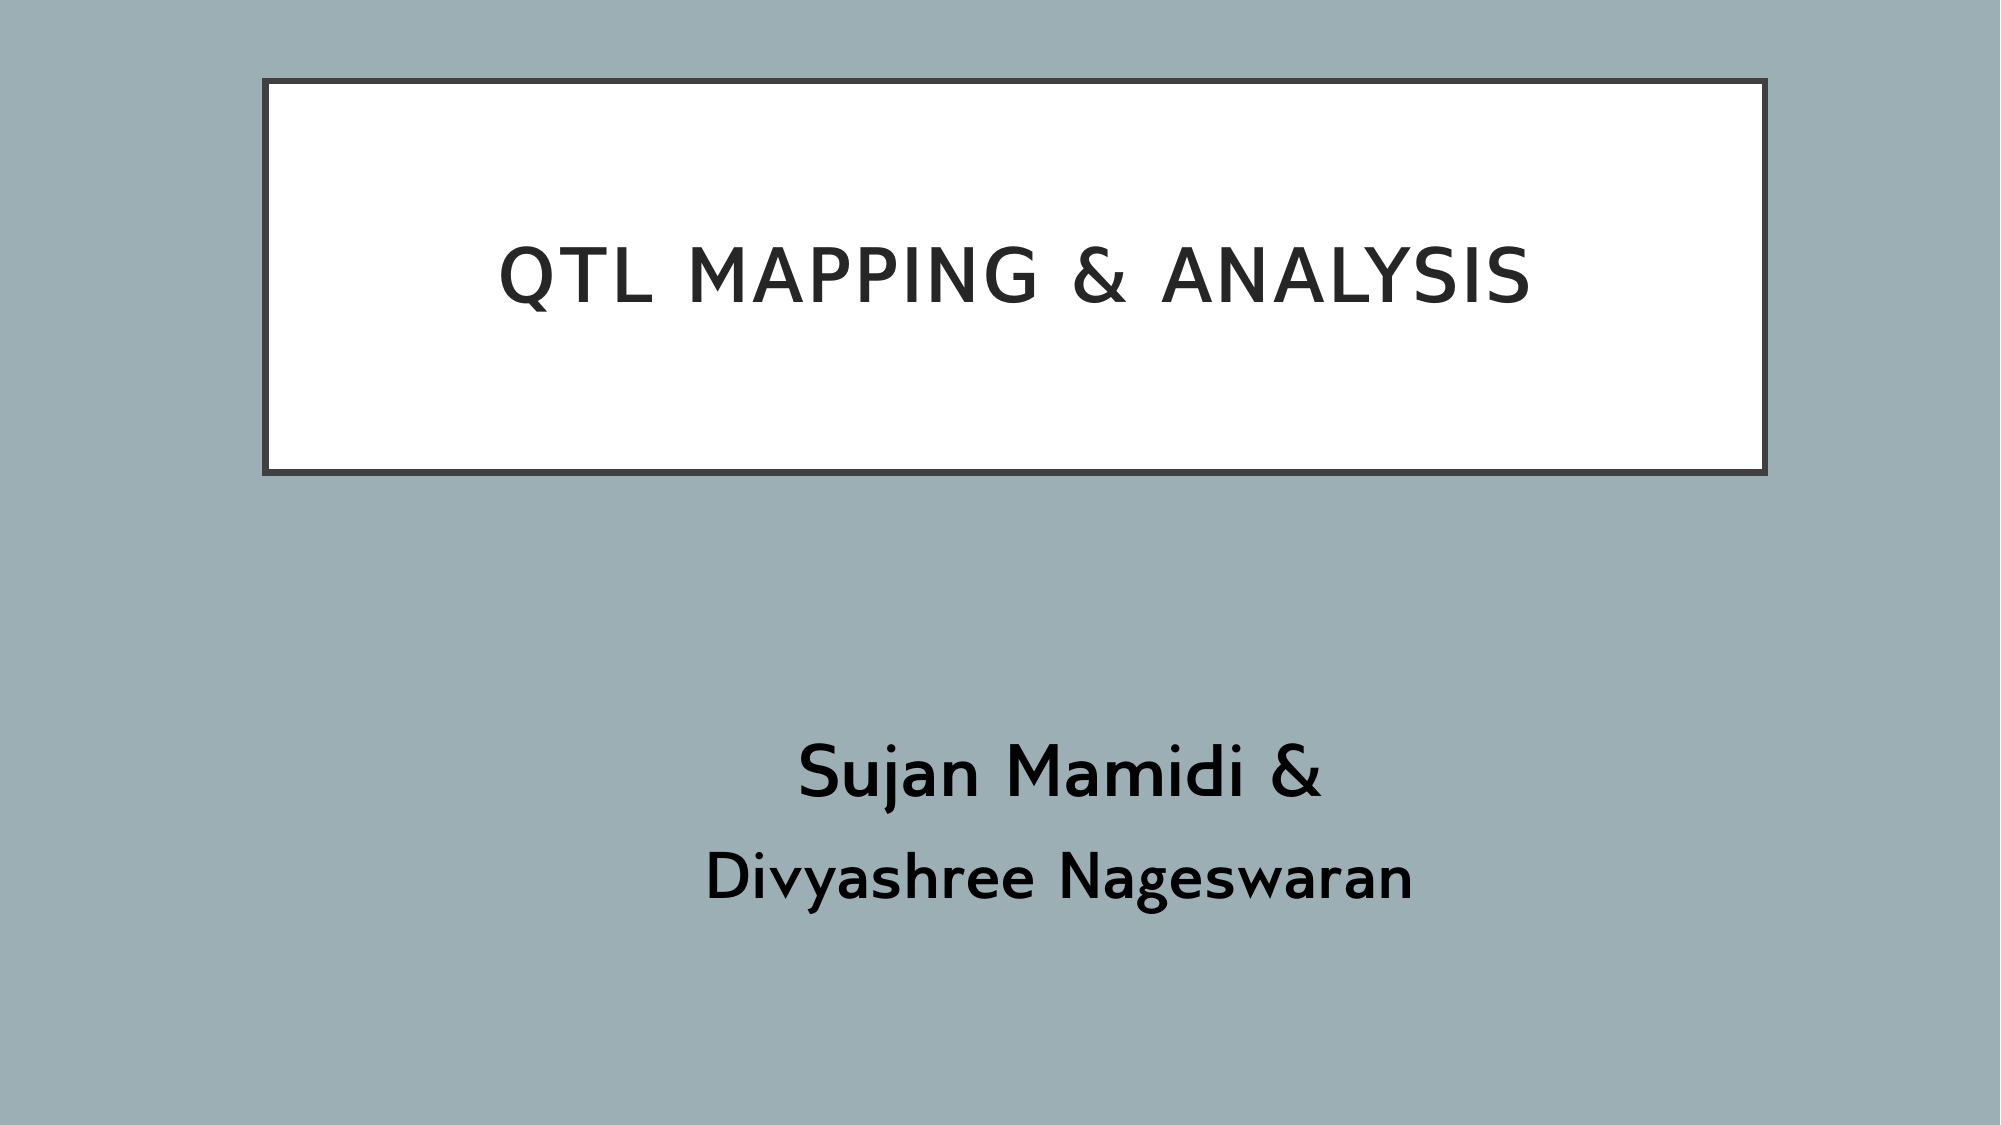

# QTL MAPPING & Analysis
Sujan Mamidi &
Divyashree Nageswaran